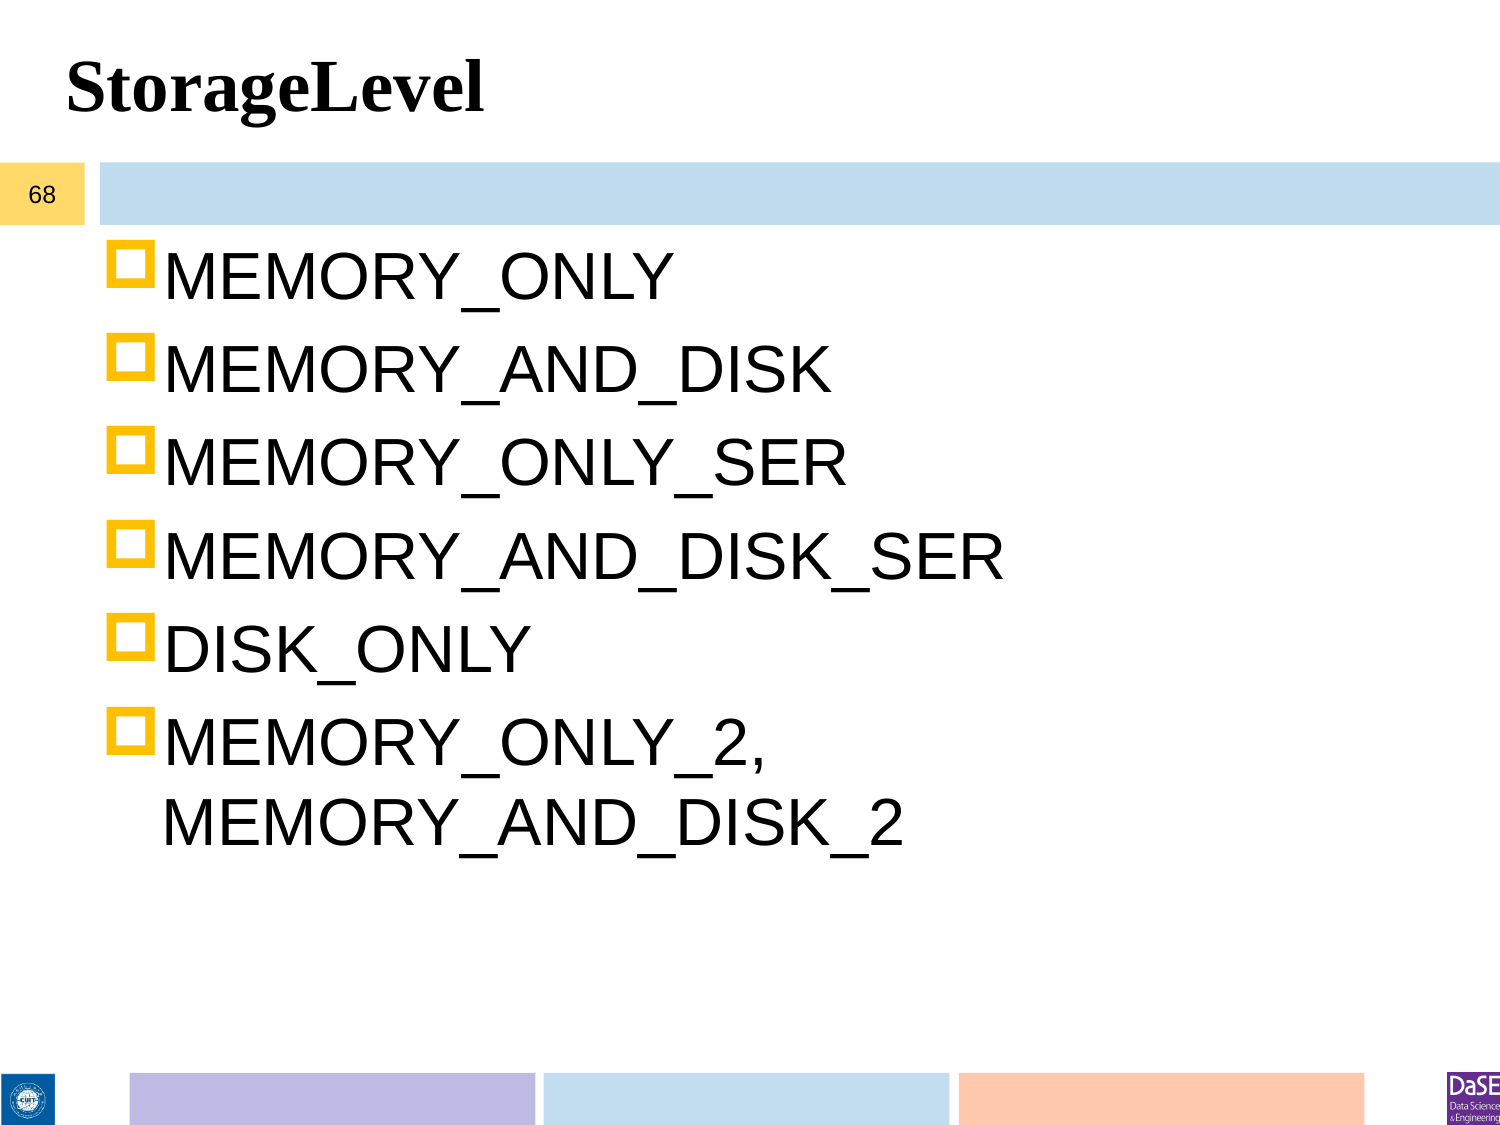

# StorageLevel
68
MEMORY_ONLY
MEMORY_AND_DISK
MEMORY_ONLY_SER
MEMORY_AND_DISK_SER
DISK_ONLY
MEMORY_ONLY_2, MEMORY_AND_DISK_2